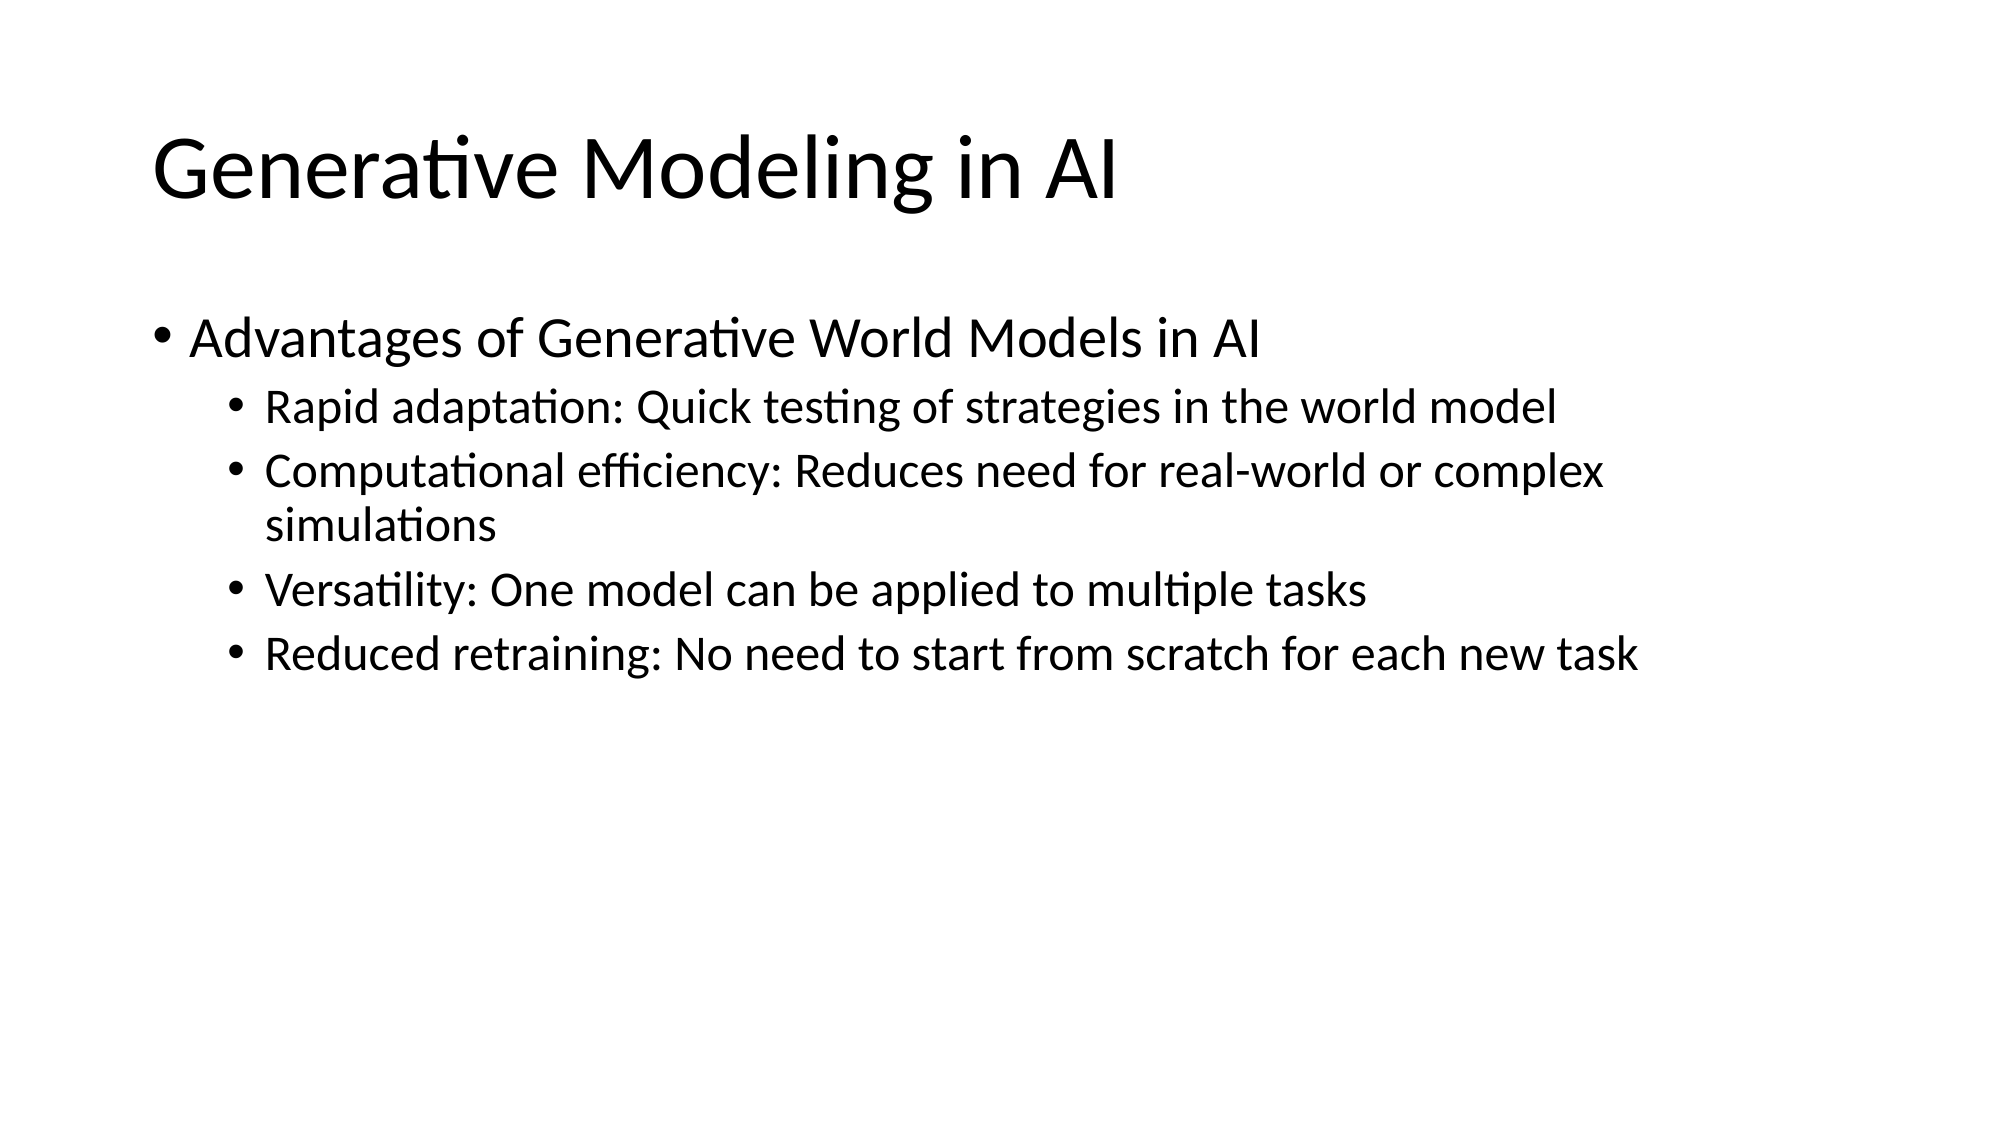

# Generative Modeling in AI
Advantages of Generative World Models in AI
Rapid adaptation: Quick testing of strategies in the world model
Computational efficiency: Reduces need for real-world or complex simulations
Versatility: One model can be applied to multiple tasks
Reduced retraining: No need to start from scratch for each new task